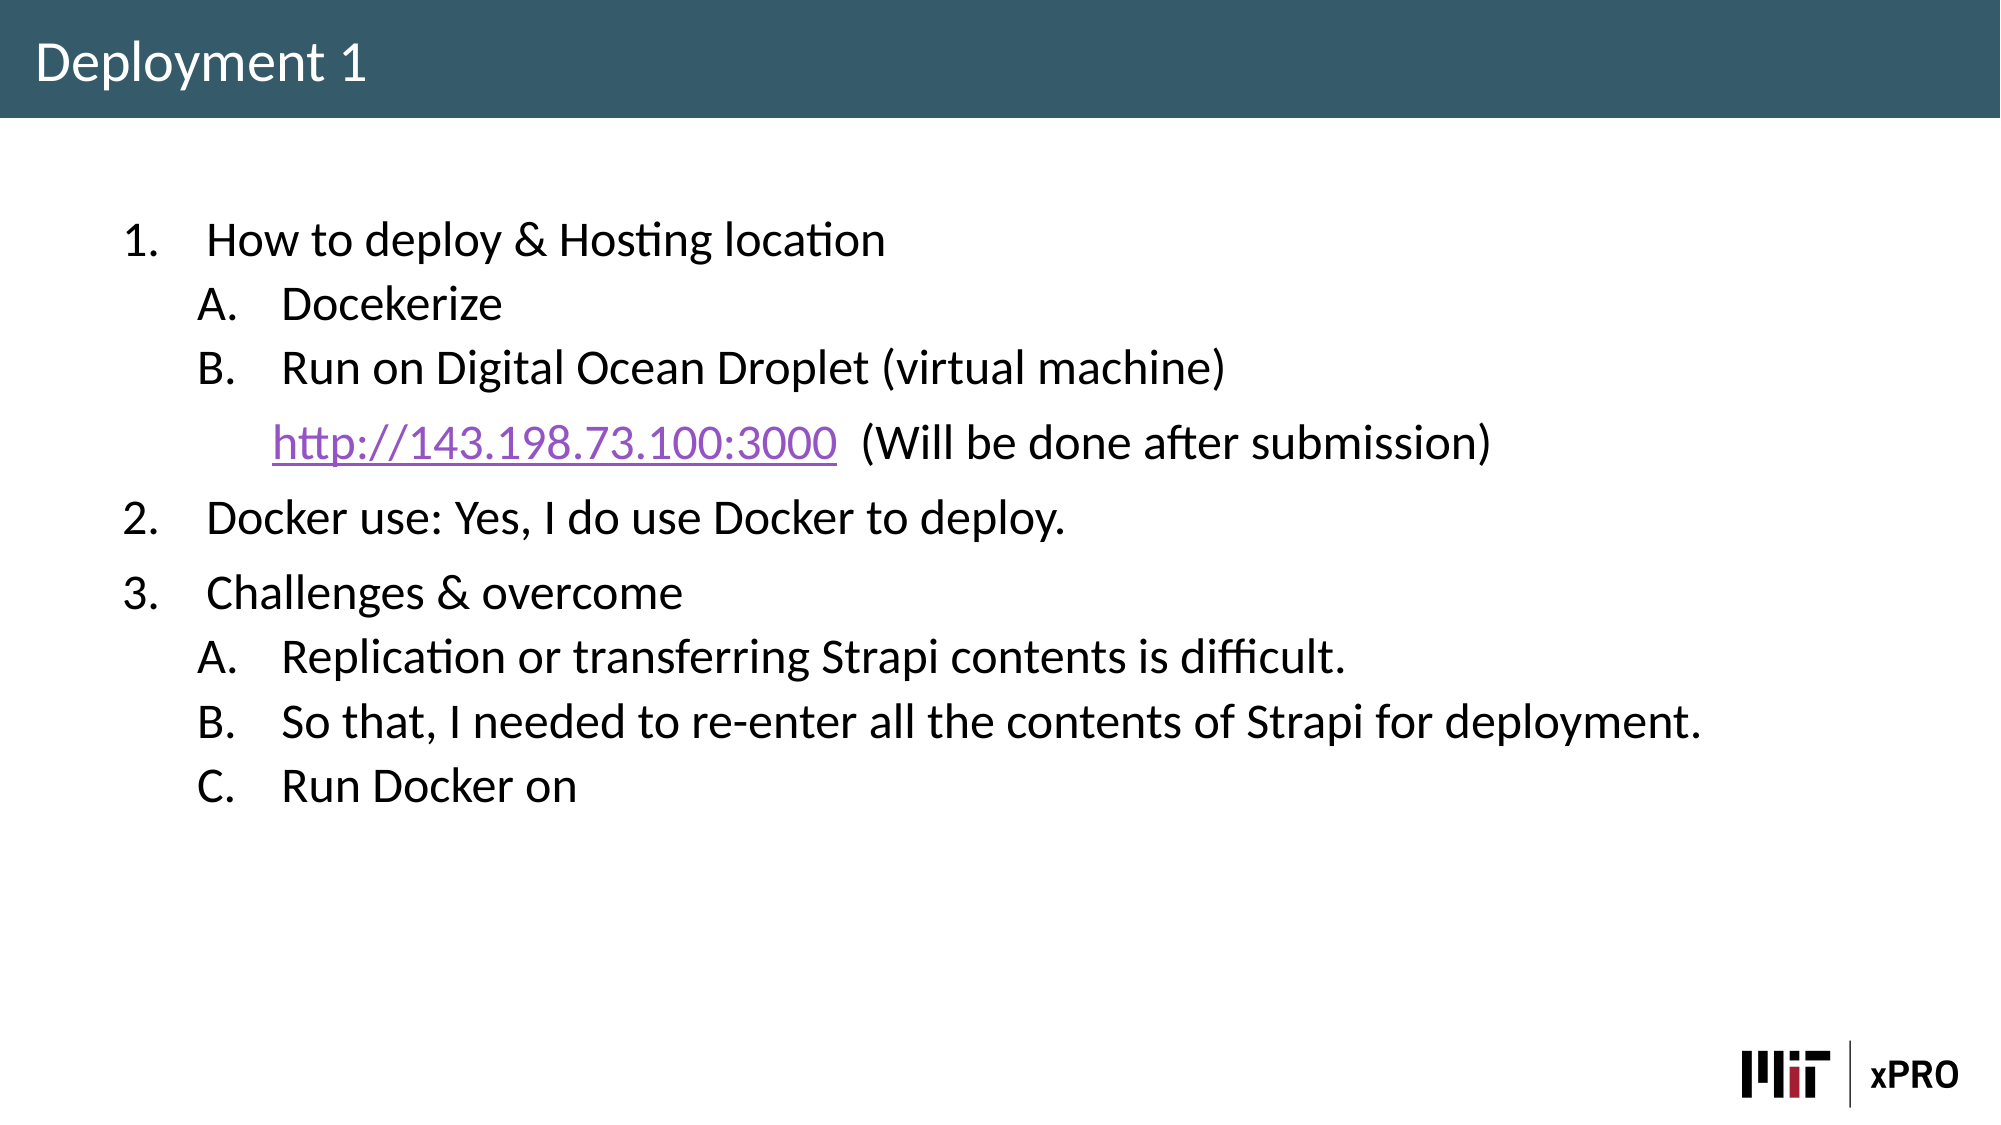

Deployment 1
How to deploy & Hosting location
Docekerize
Run on Digital Ocean Droplet (virtual machine)
	http://143.198.73.100:3000  (Will be done after submission)
Docker use: Yes, I do use Docker to deploy.
Challenges & overcome
Replication or transferring Strapi contents is difficult.
So that, I needed to re-enter all the contents of Strapi for deployment.
Run Docker on